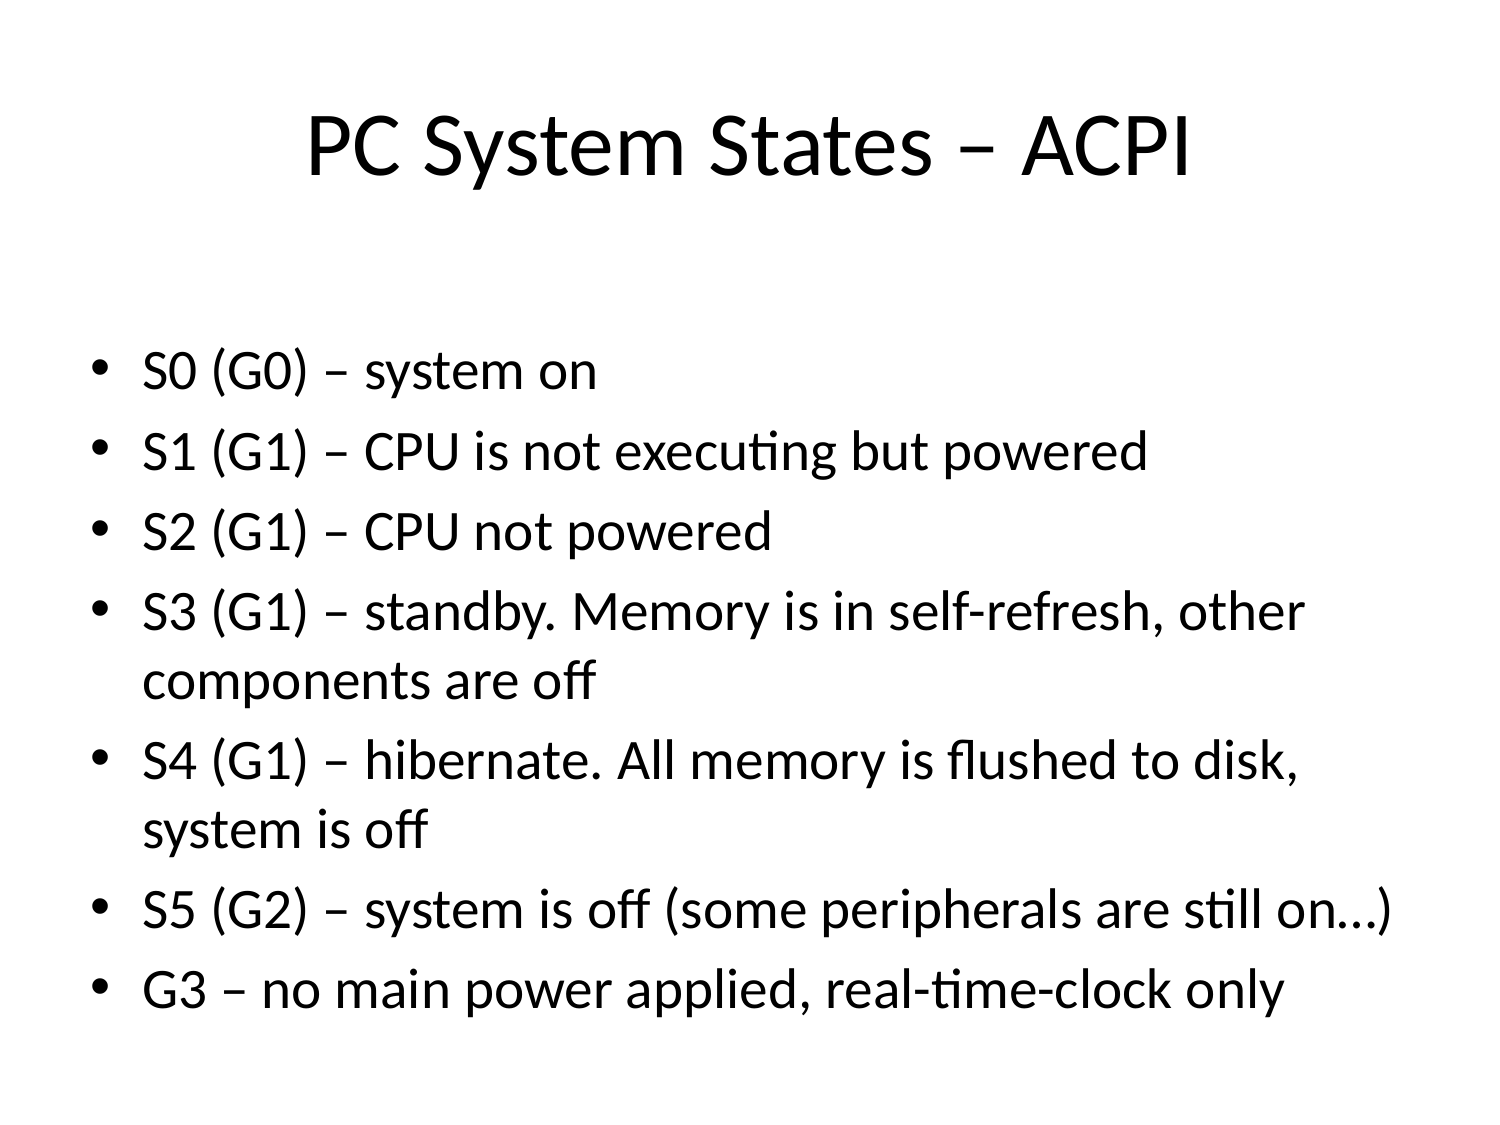

# PC System States – ACPI
S0 (G0) – system on
S1 (G1) – CPU is not executing but powered
S2 (G1) – CPU not powered
S3 (G1) – standby. Memory is in self-refresh, other components are off
S4 (G1) – hibernate. All memory is flushed to disk, system is off
S5 (G2) – system is off (some peripherals are still on…)
G3 – no main power applied, real-time-clock only